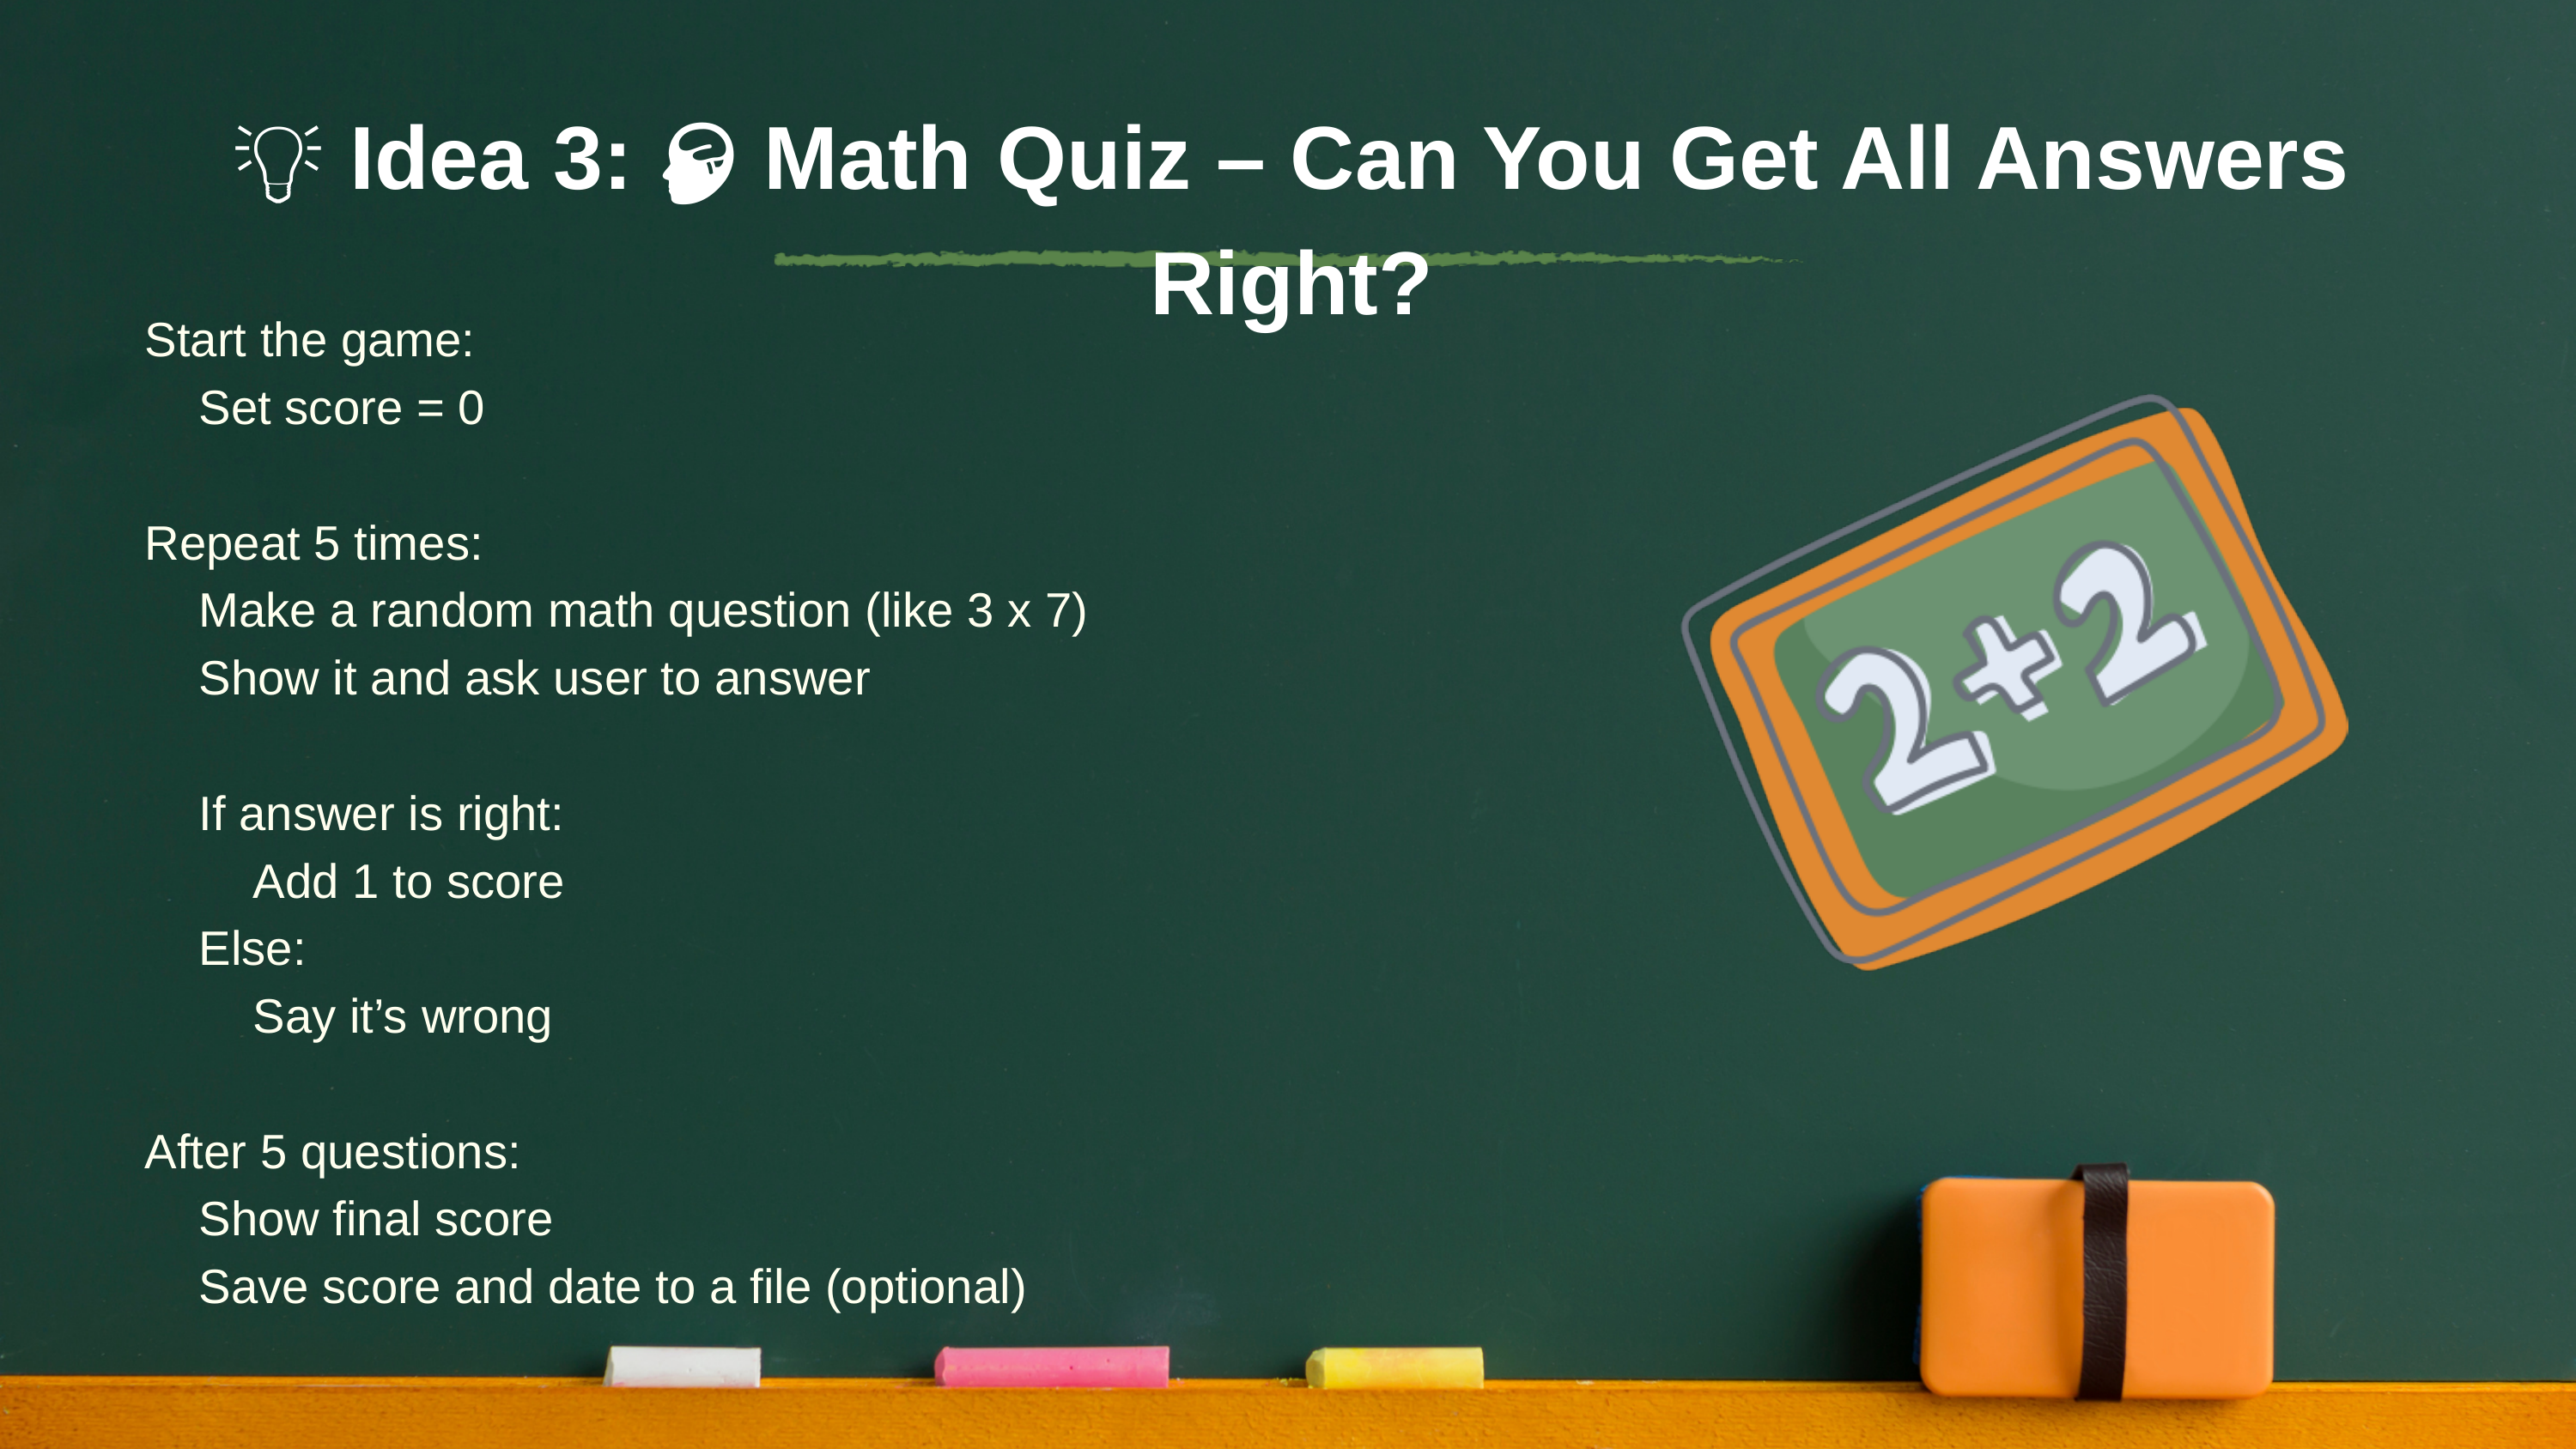

💡 Idea 3: 🧠 Math Quiz – Can You Get All Answers Right?

Start the game:
    Set score = 0

Repeat 5 times:
    Make a random math question (like 3 x 7)
    Show it and ask user to answer

    If answer is right:
        Add 1 to score
    Else:
        Say it’s wrong

After 5 questions:
    Show final score
    Save score and date to a file (optional)